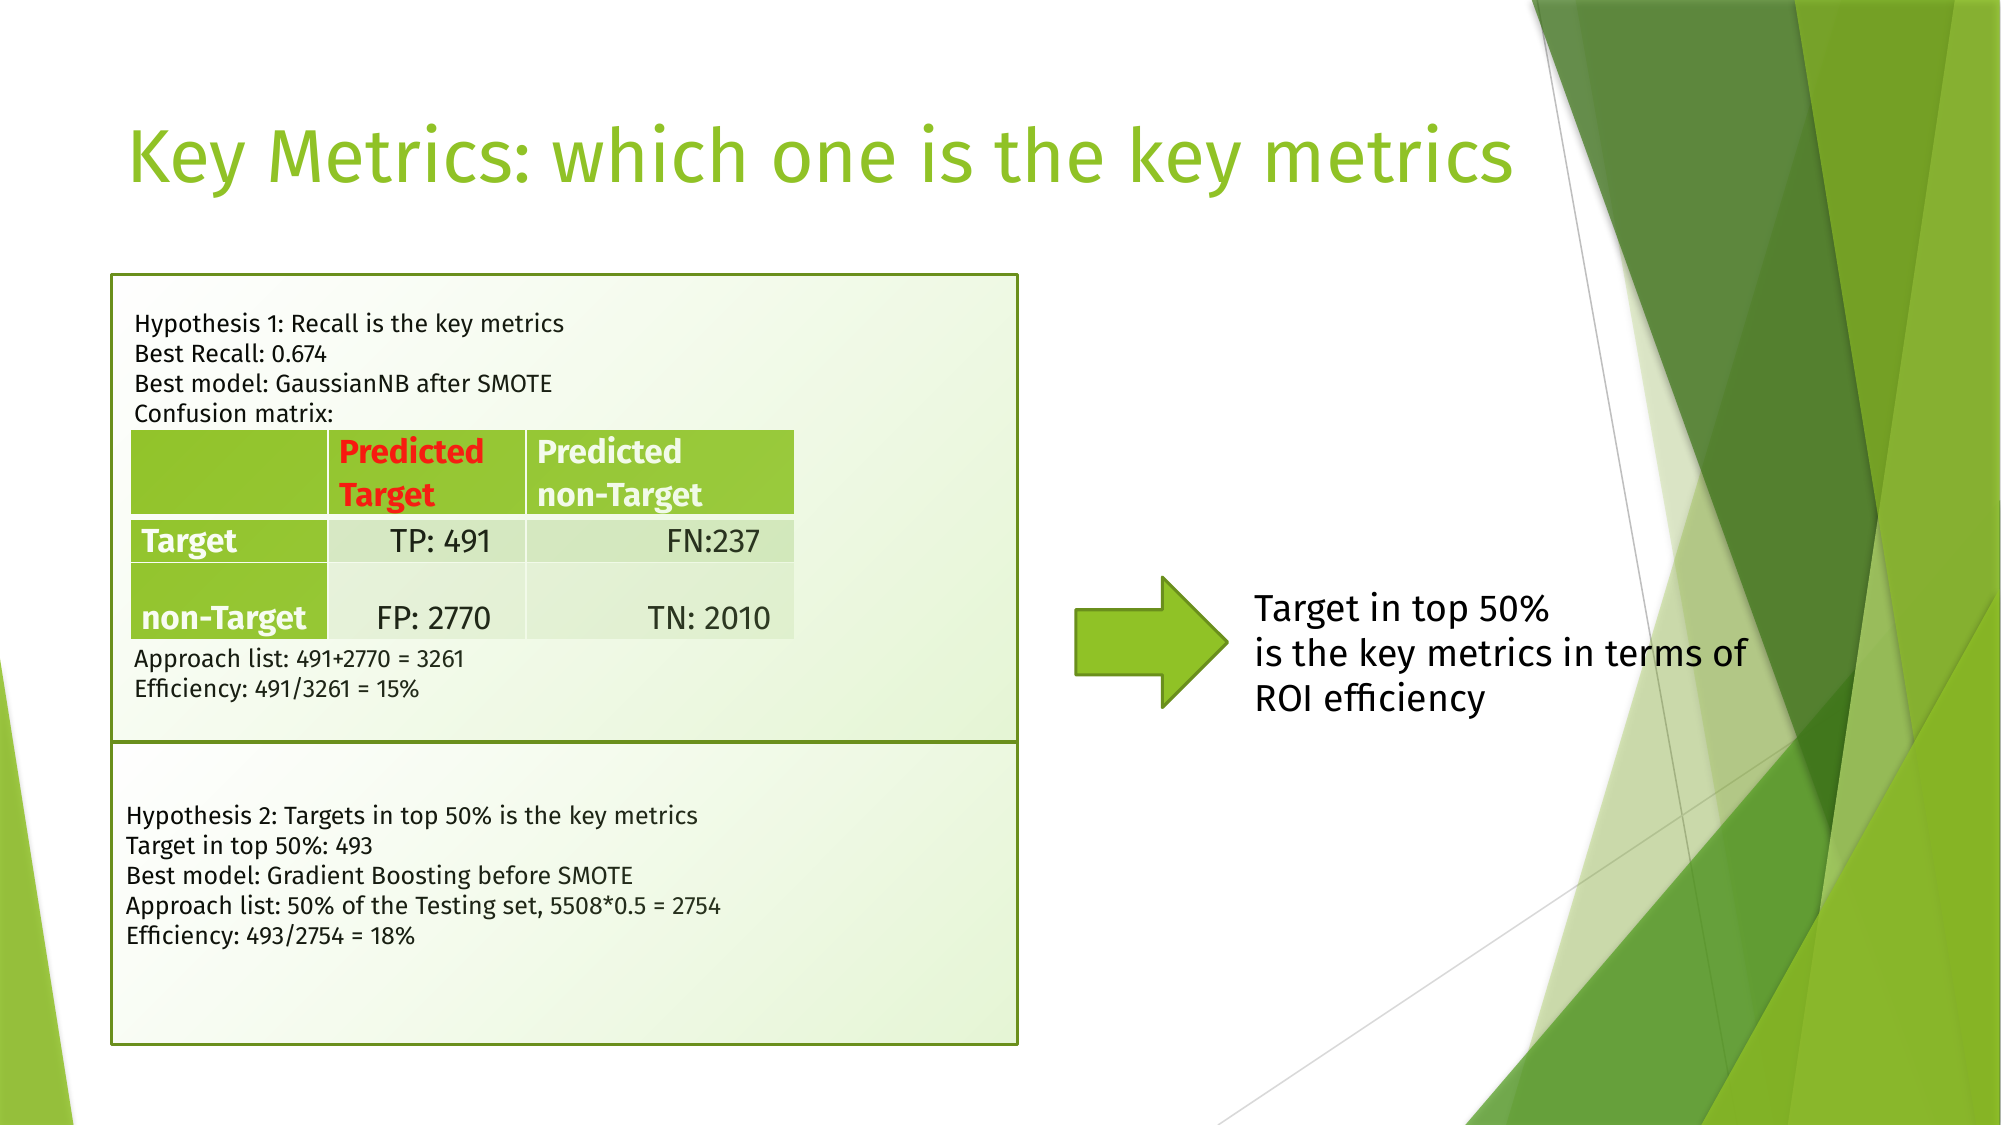

# Key Metrics: which one is the key metrics

Hypothesis 1: Recall is the key metrics
Best Recall: 0.674
Best model: GaussianNB after SMOTE
Confusion matrix:

|  | Predicted Target | Predicted non-Target |
| --- | --- | --- |
| Target | TP: 491 | FN:237 |
| non-Target | FP: 2770 | TN: 2010 |

Target in top 50%
is the key metrics in terms of ROI efficiency
Approach list: 491+2770 = 3261
Efficiency: 491/3261 = 15%

Hypothesis 2: Targets in top 50% is the key metrics
Target in top 50%: 493
Best model: Gradient Boosting before SMOTE
Approach list: 50% of the Testing set, 5508*0.5 = 2754
Efficiency: 493/2754 = 18%